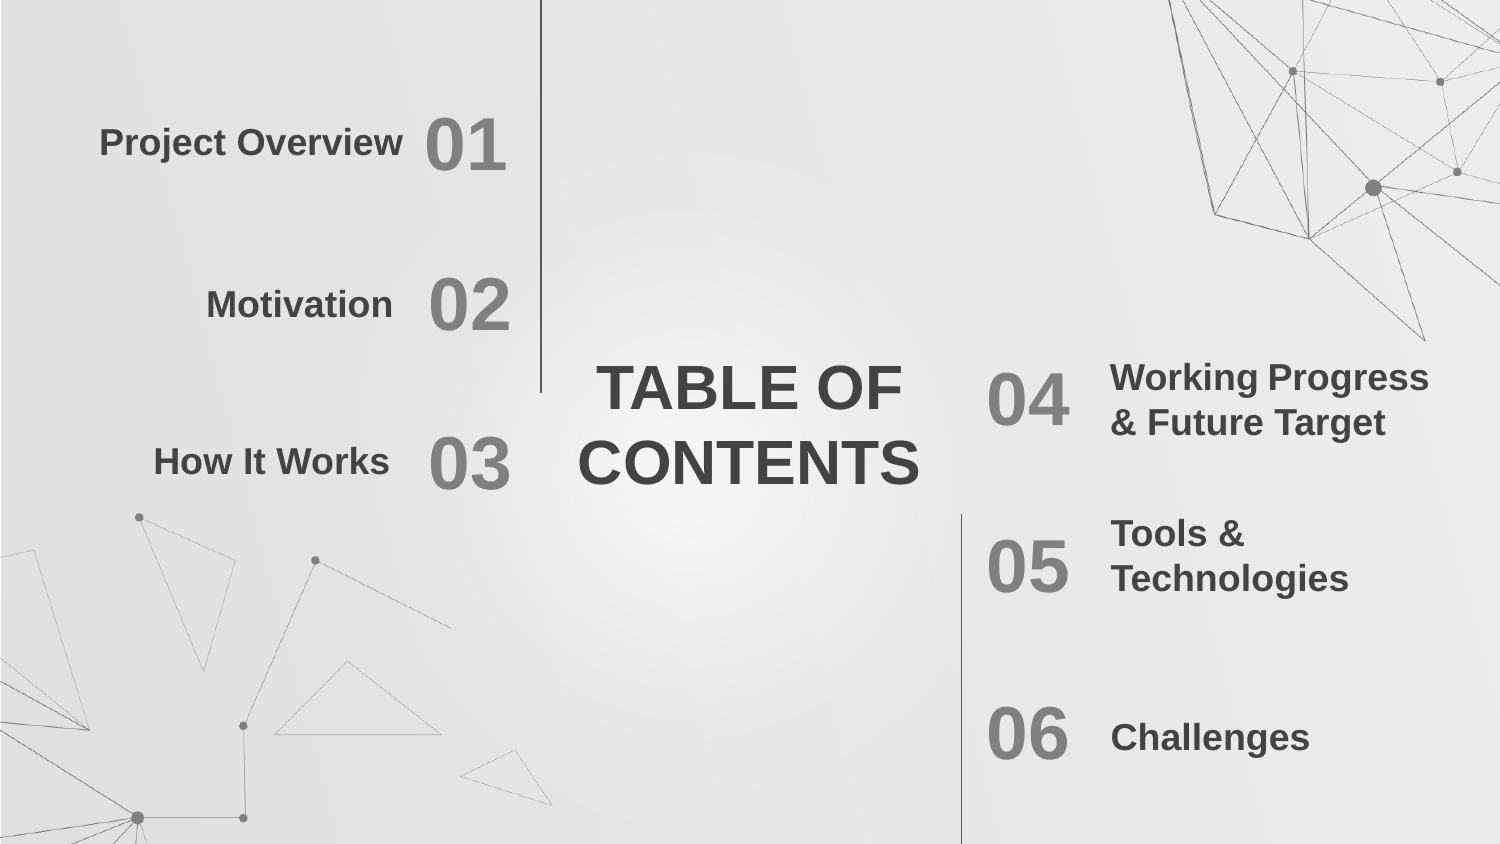

01
Project Overview
02
Motivation
# TABLE OF CONTENTS
04
Working Progress & Future Target
03
How It Works
Tools & Technologies
05
06
Challenges